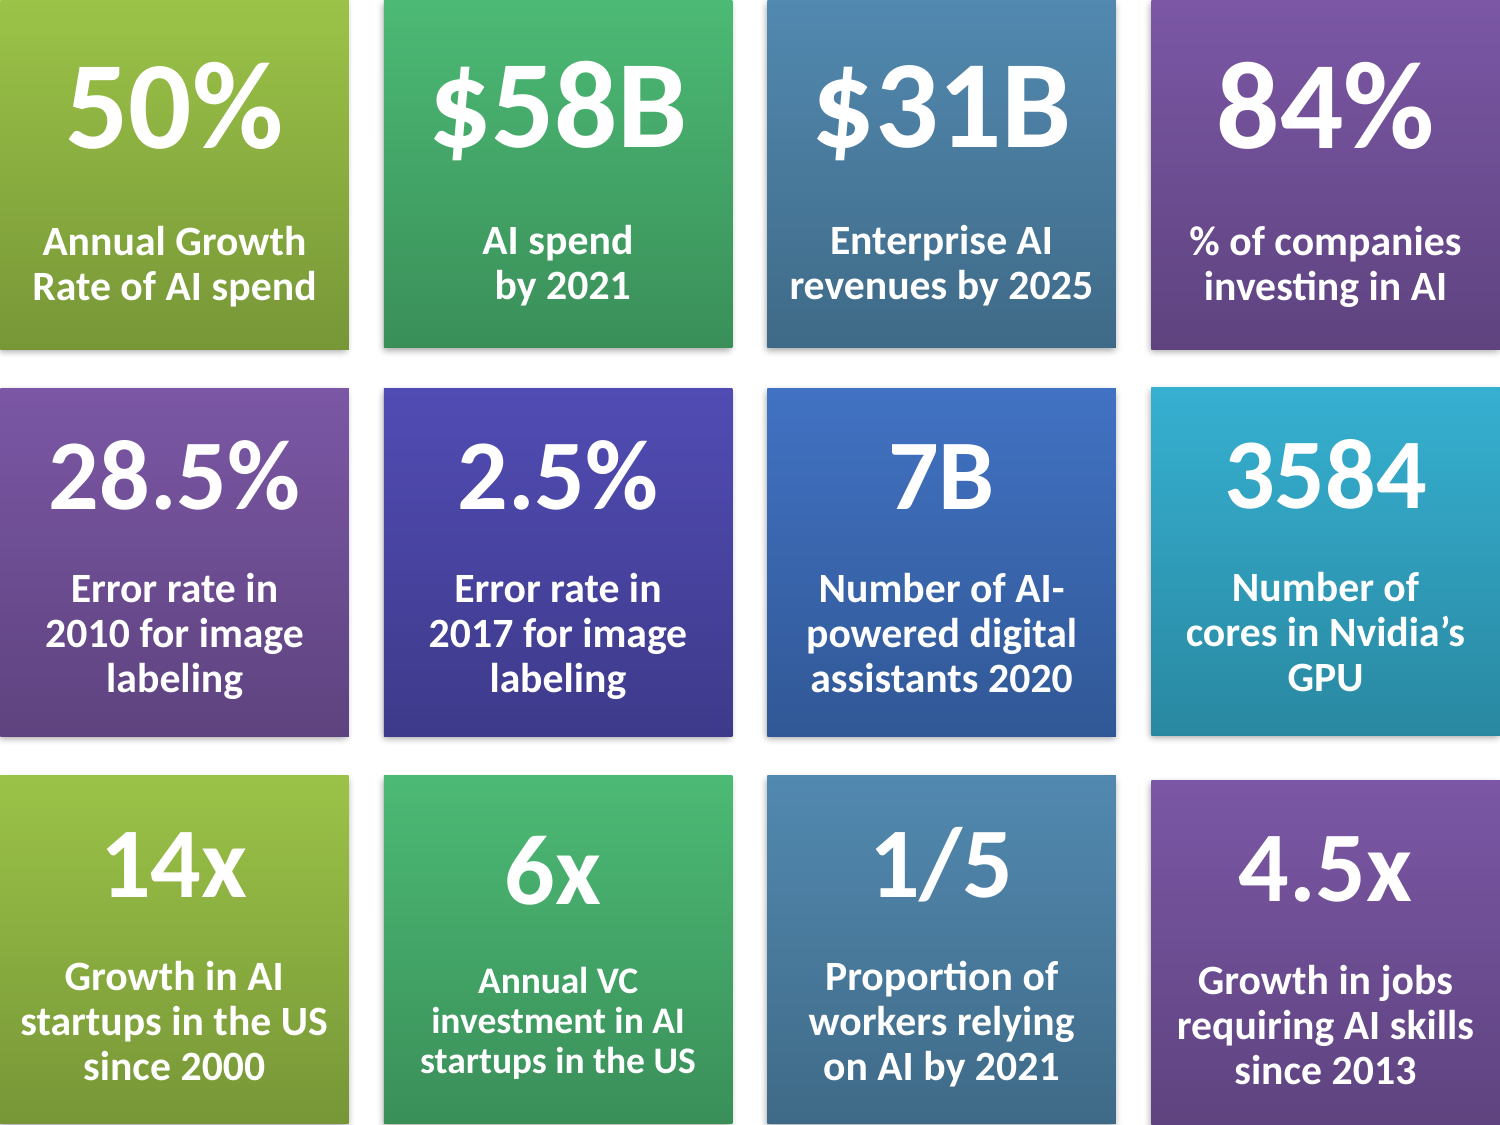

50%
Annual Growth Rate of AI spend
$58B
AI spend
 by 2021
$31B
Enterprise AI revenues by 2025
84%
% of companies investing in AI
28.5%
Error rate in 2010 for image labeling
2.5%
Error rate in 2017 for image labeling
7B
Number of AI-powered digital assistants 2020
3584
Number of cores in Nvidia’s GPU
14x
Growth in AI startups in the US since 2000
6x
Annual VC investment in AI startups in the US
1/5
Proportion of workers relying on AI by 2021
4.5x
Growth in jobs requiring AI skills since 2013
16